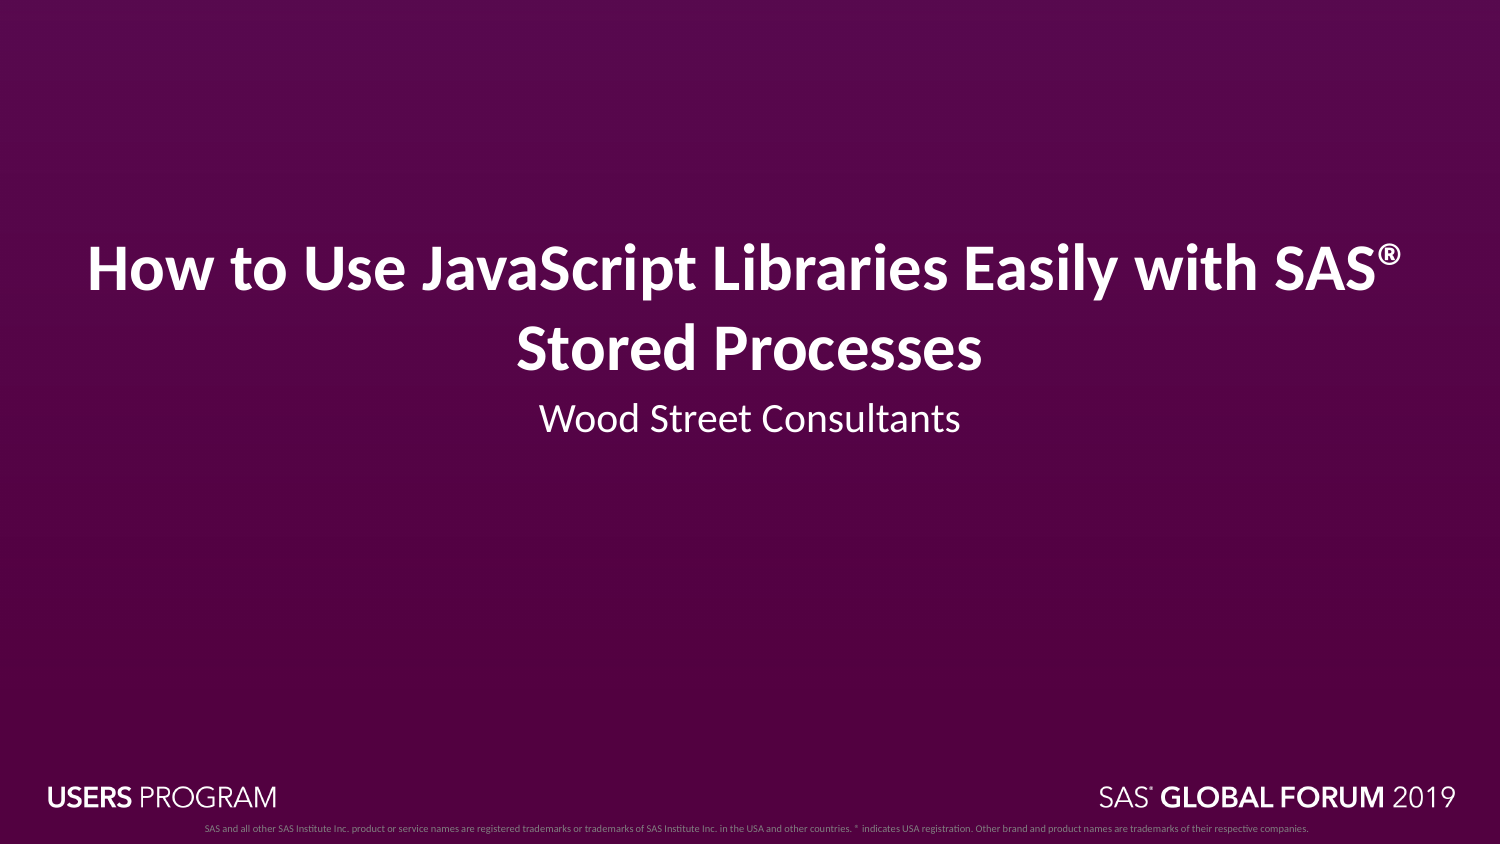

# How to Use JavaScript Libraries Easily with SAS® Stored Processes
Wood Street Consultants